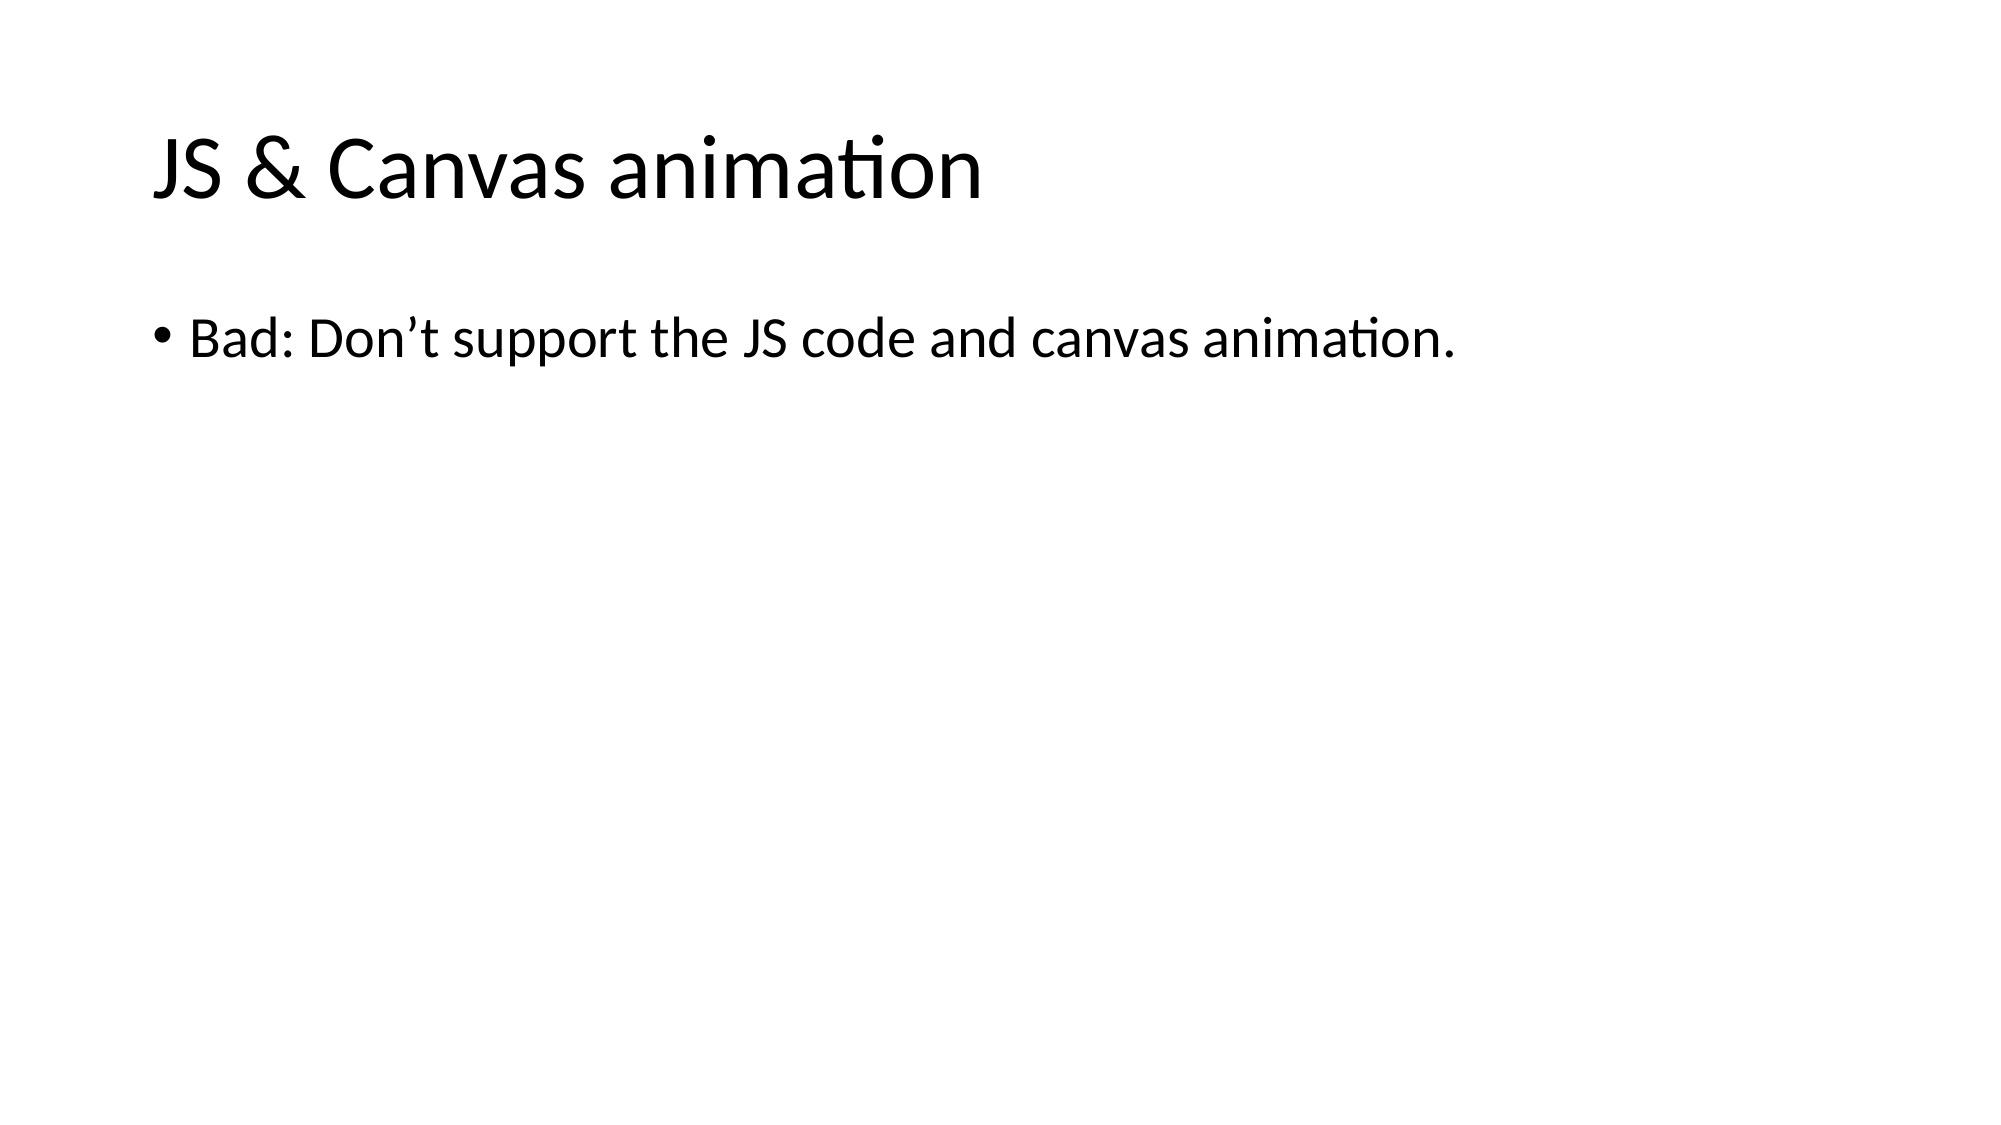

# JS & Canvas animation
Bad: Don’t support the JS code and canvas animation.